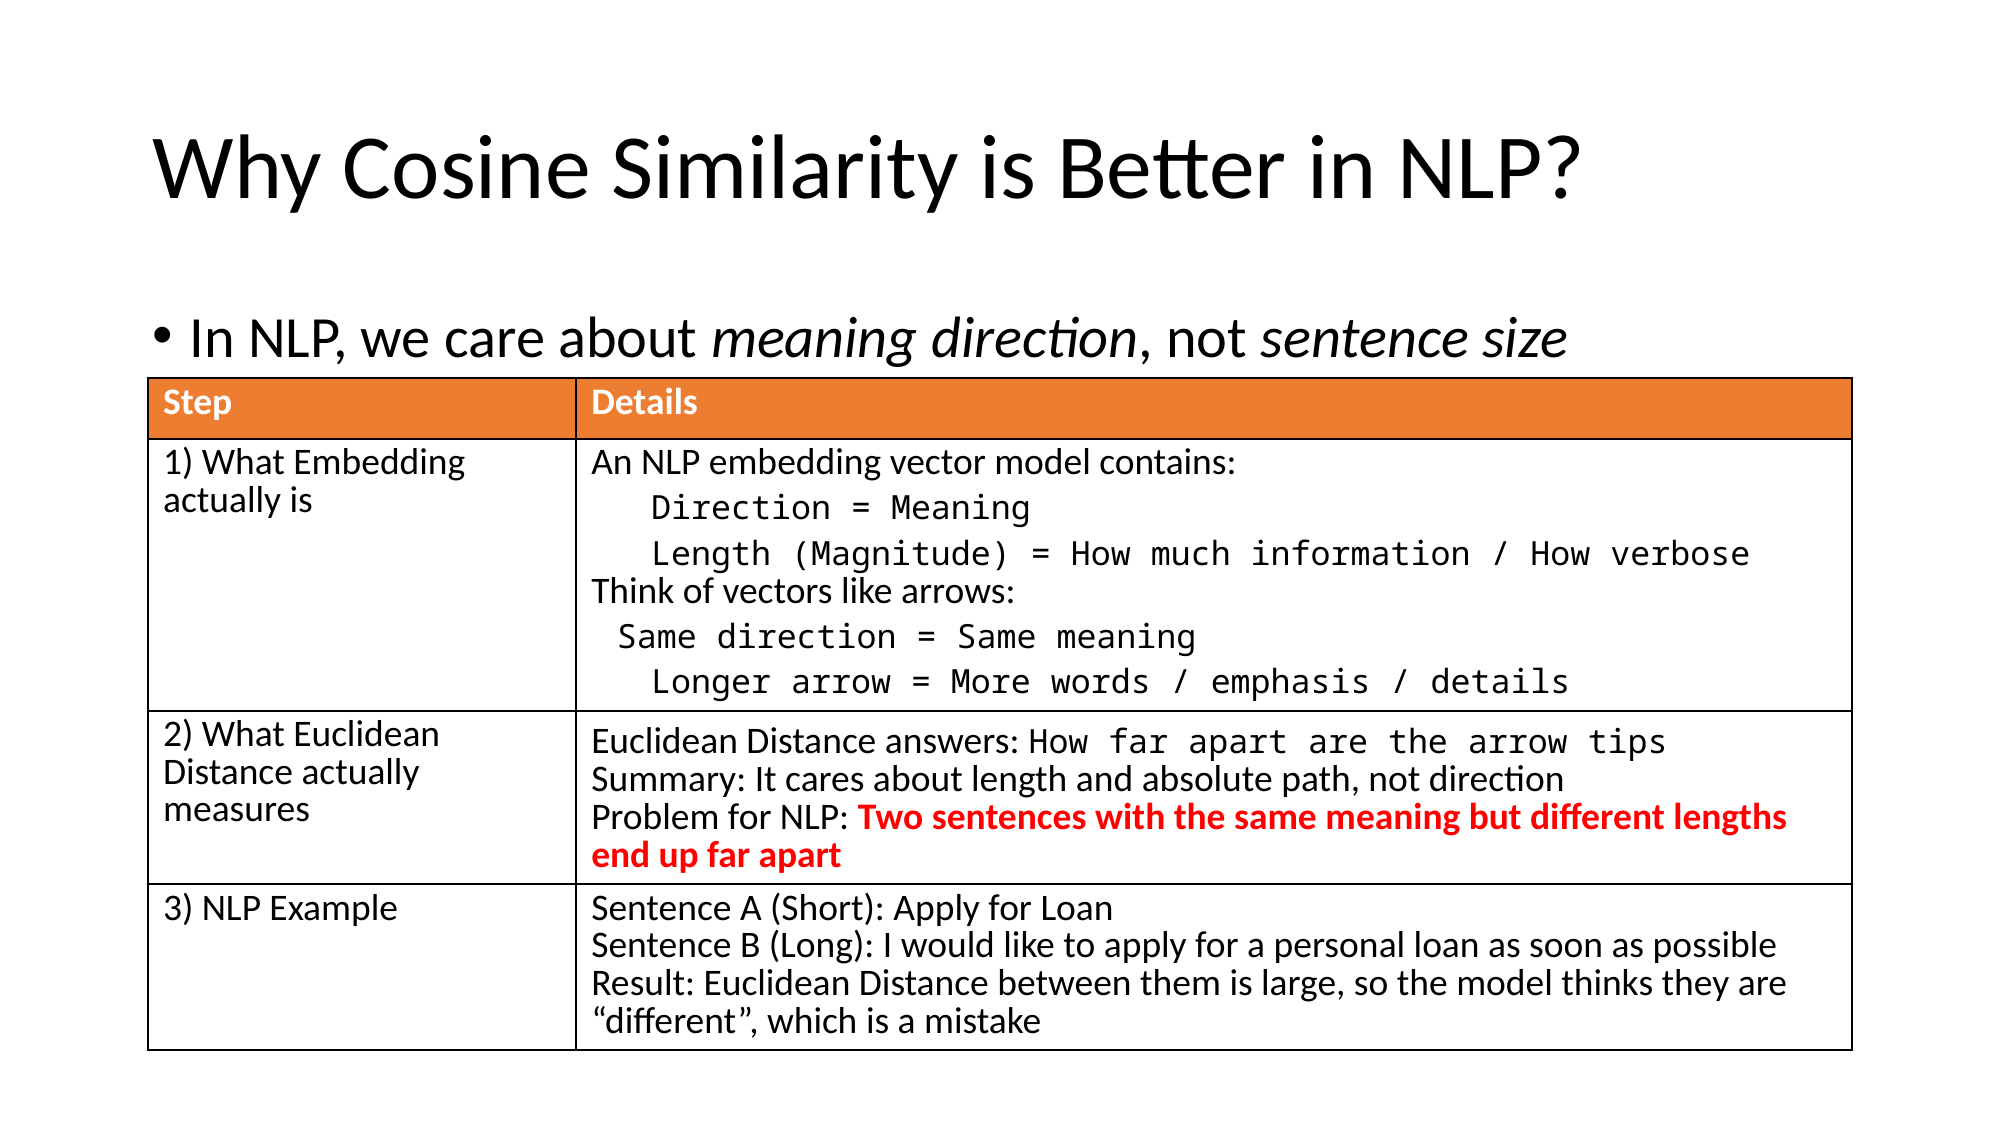

# Why Cosine Similarity is Better in NLP?
In NLP, we care about meaning direction, not sentence size

| Step | Details |
| --- | --- |
| 1) What Embedding actually is | An NLP embedding vector model contains: Direction = Meaning Length (Magnitude) = How much information / How verbose Think of vectors like arrows: Same direction = Same meaning Longer arrow = More words / emphasis / details |
| 2) What Euclidean Distance actually measures | Euclidean Distance answers: How far apart are the arrow tips Summary: It cares about length and absolute path, not direction Problem for NLP: Two sentences with the same meaning but different lengths end up far apart |
| 3) NLP Example | Sentence A (Short): Apply for Loan Sentence B (Long): I would like to apply for a personal loan as soon as possible Result: Euclidean Distance between them is large, so the model thinks they are “different”, which is a mistake |